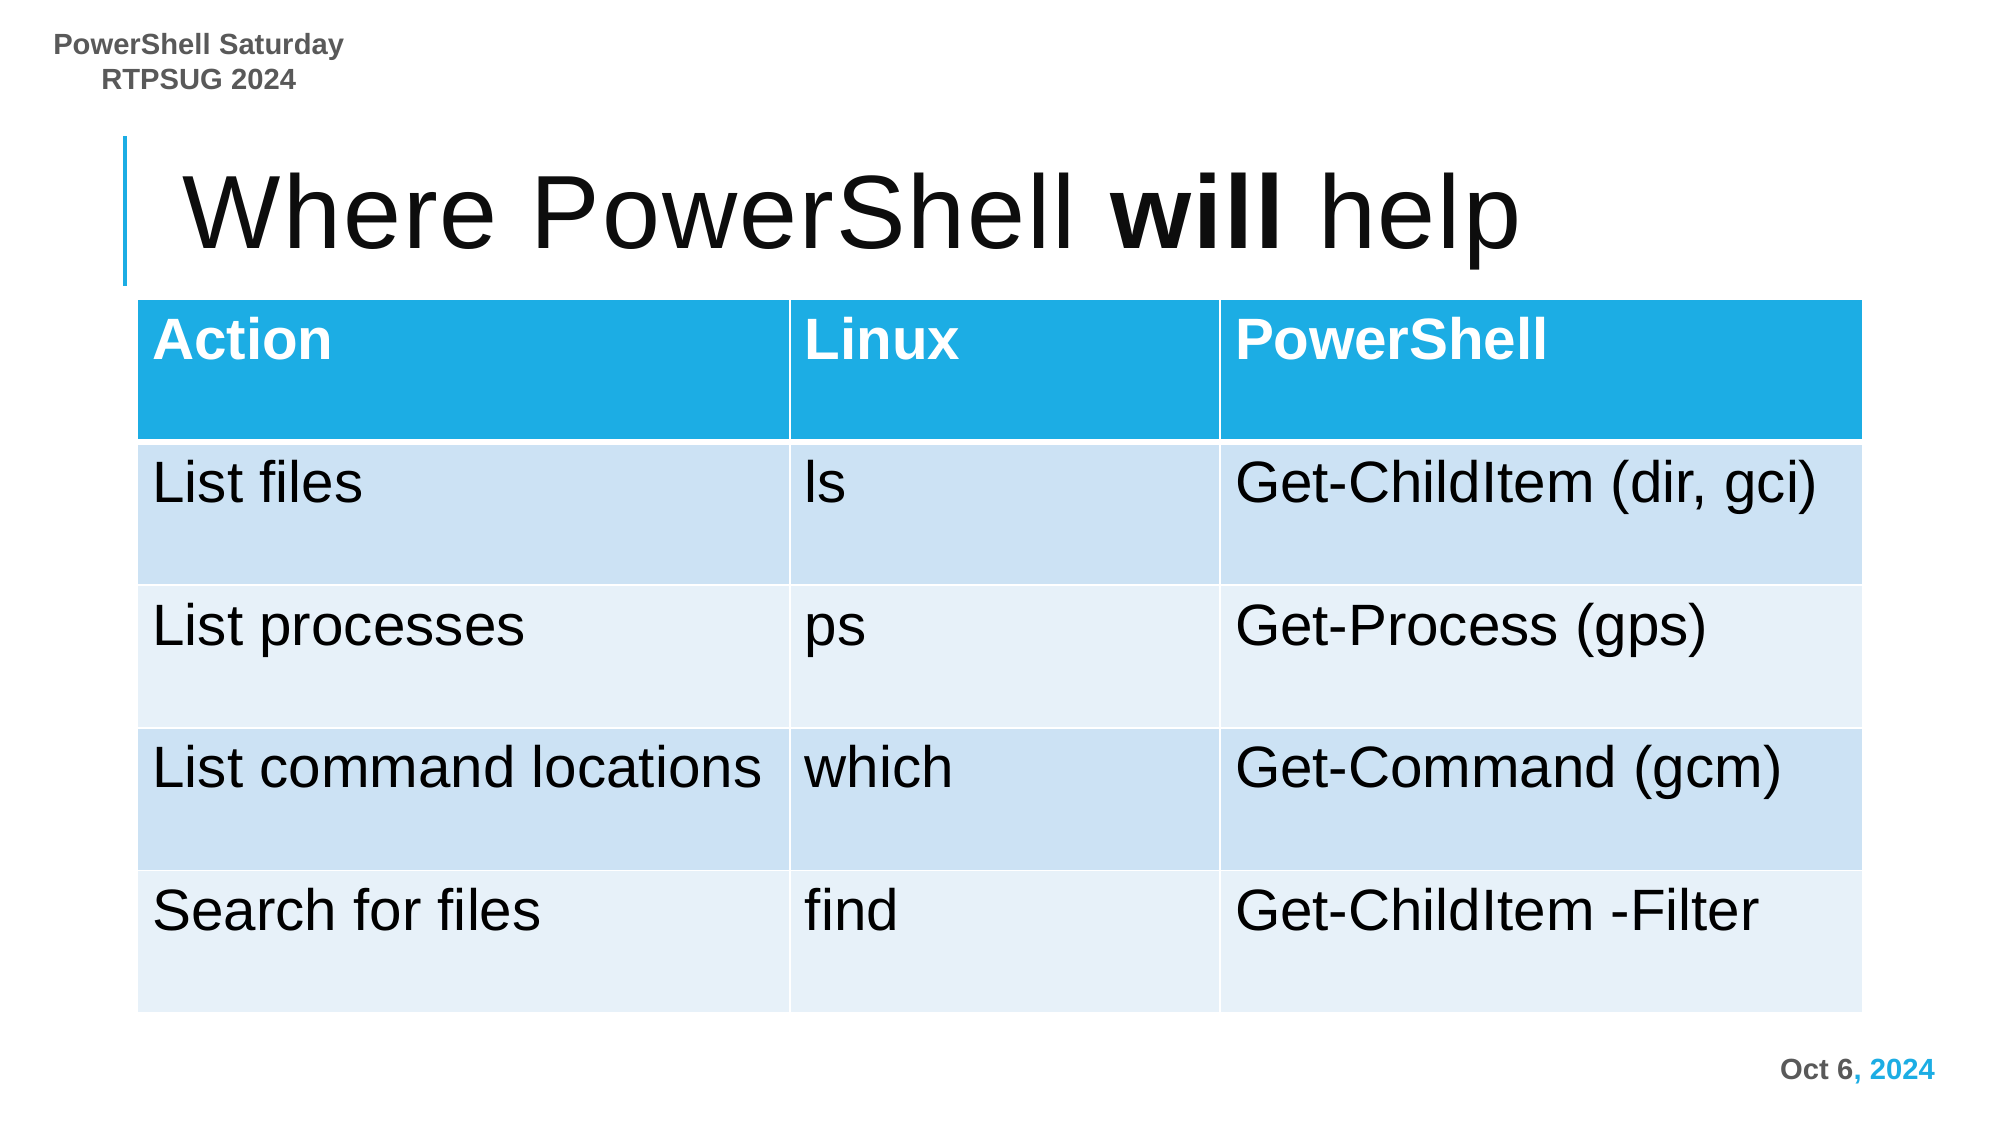

# Where PowerShell will help
| Action | Linux | PowerShell |
| --- | --- | --- |
| List files | ls | Get-ChildItem (dir, gci) |
| List processes | ps | Get-Process (gps) |
| List command locations | which | Get-Command (gcm) |
| Search for files | find | Get-ChildItem -Filter |